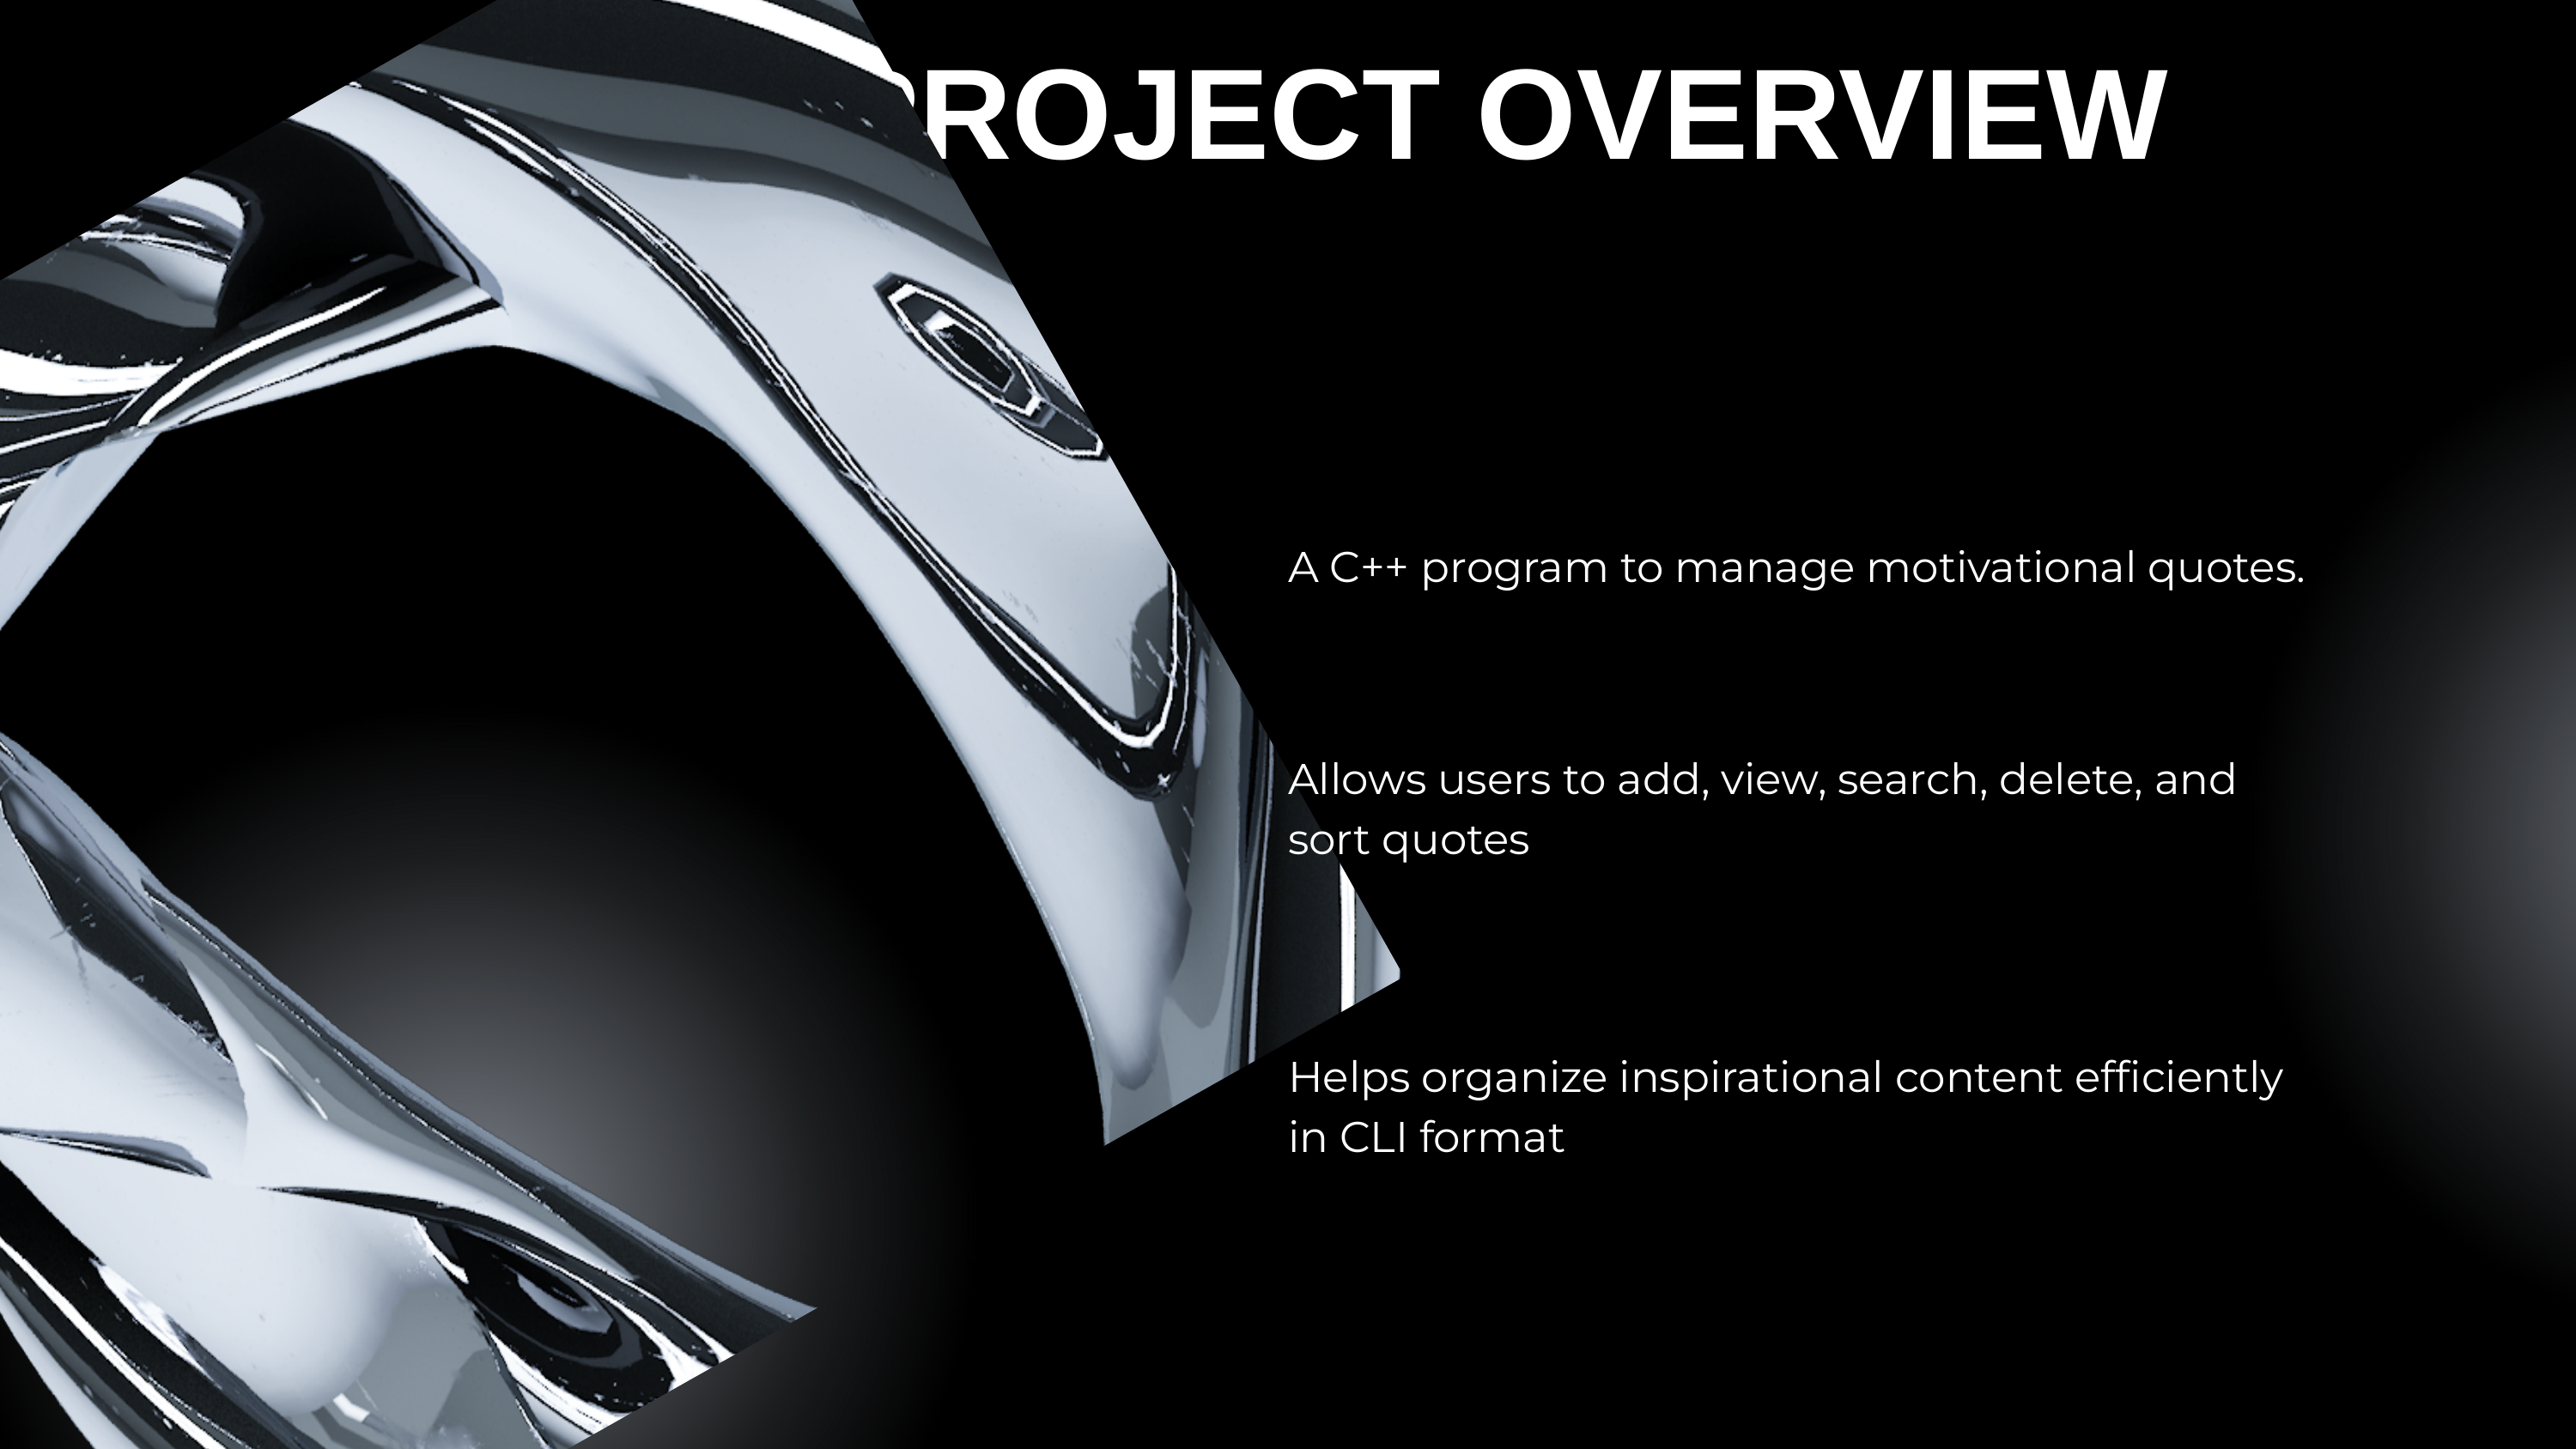

PROJECT OVERVIEW

A C++ program to manage motivational quotes.

Allows users to add, view, search, delete, and sort quotes
Helps organize inspirational content efficiently in CLI format